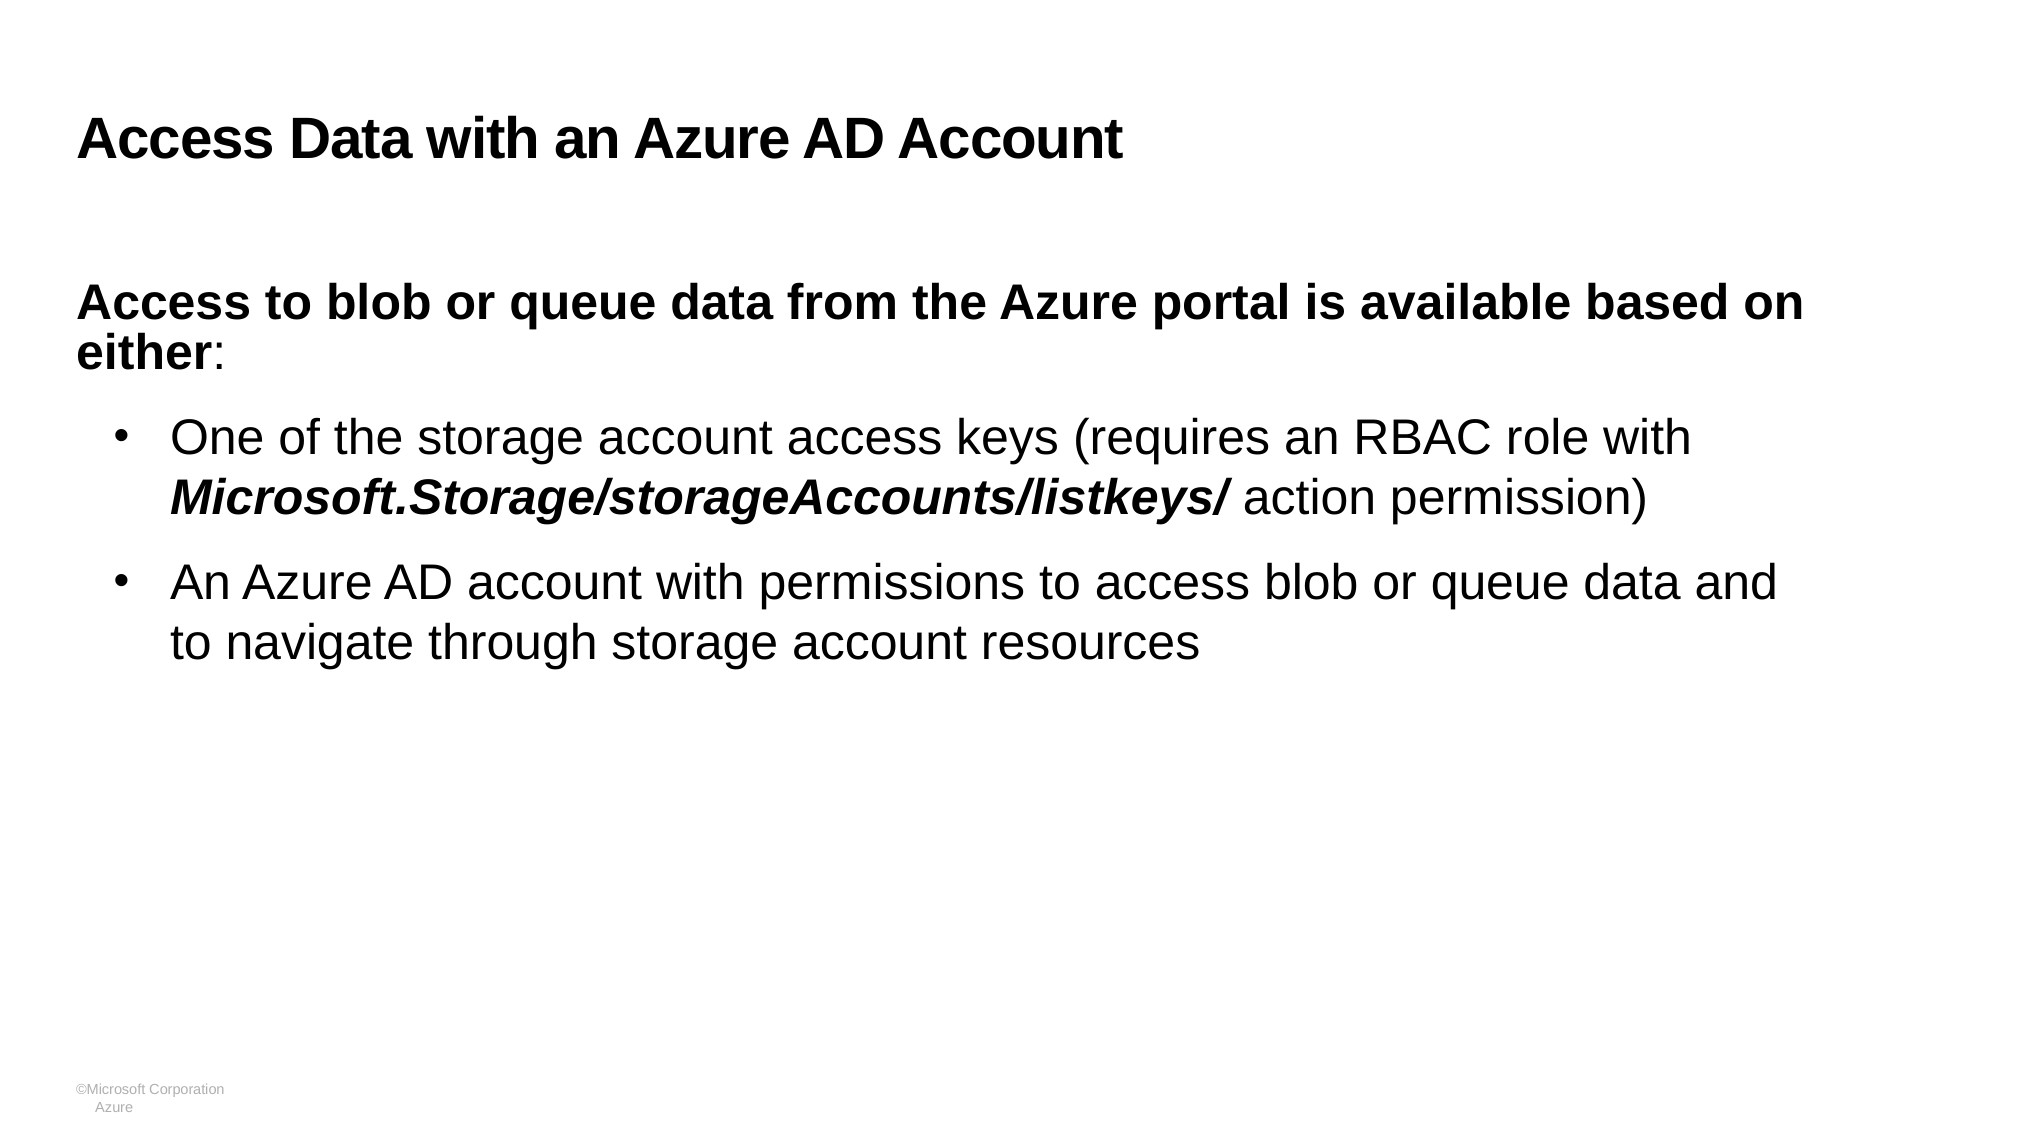

# Access Data with an Azure AD Account
Access to blob or queue data from the Azure portal is available based on either:
One of the storage account access keys (requires an RBAC role with Microsoft.Storage/storageAccounts/listkeys/ action permission)
An Azure AD account with permissions to access blob or queue data and to navigate through storage account resources